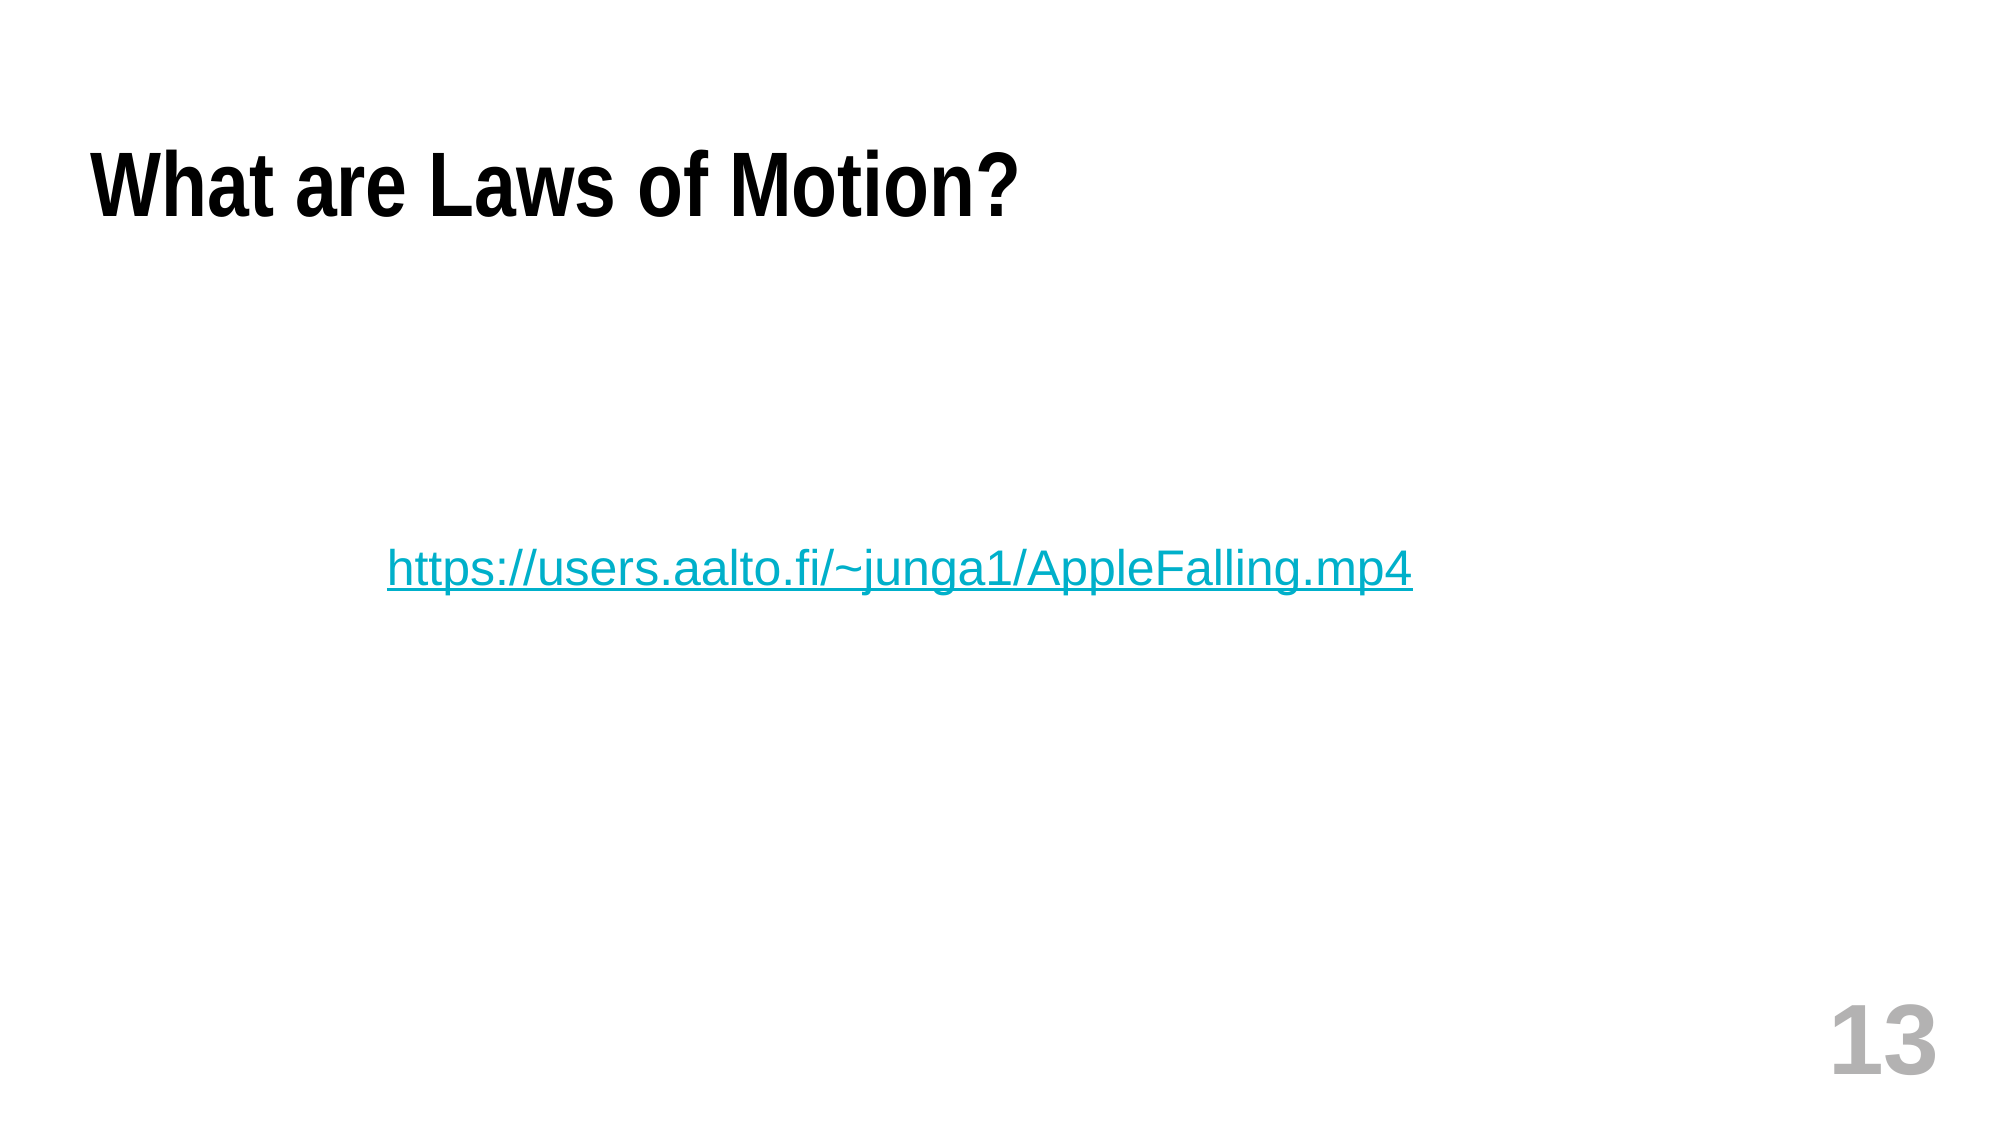

# What are Laws of Motion?
https://users.aalto.fi/~junga1/AppleFalling.mp4
13